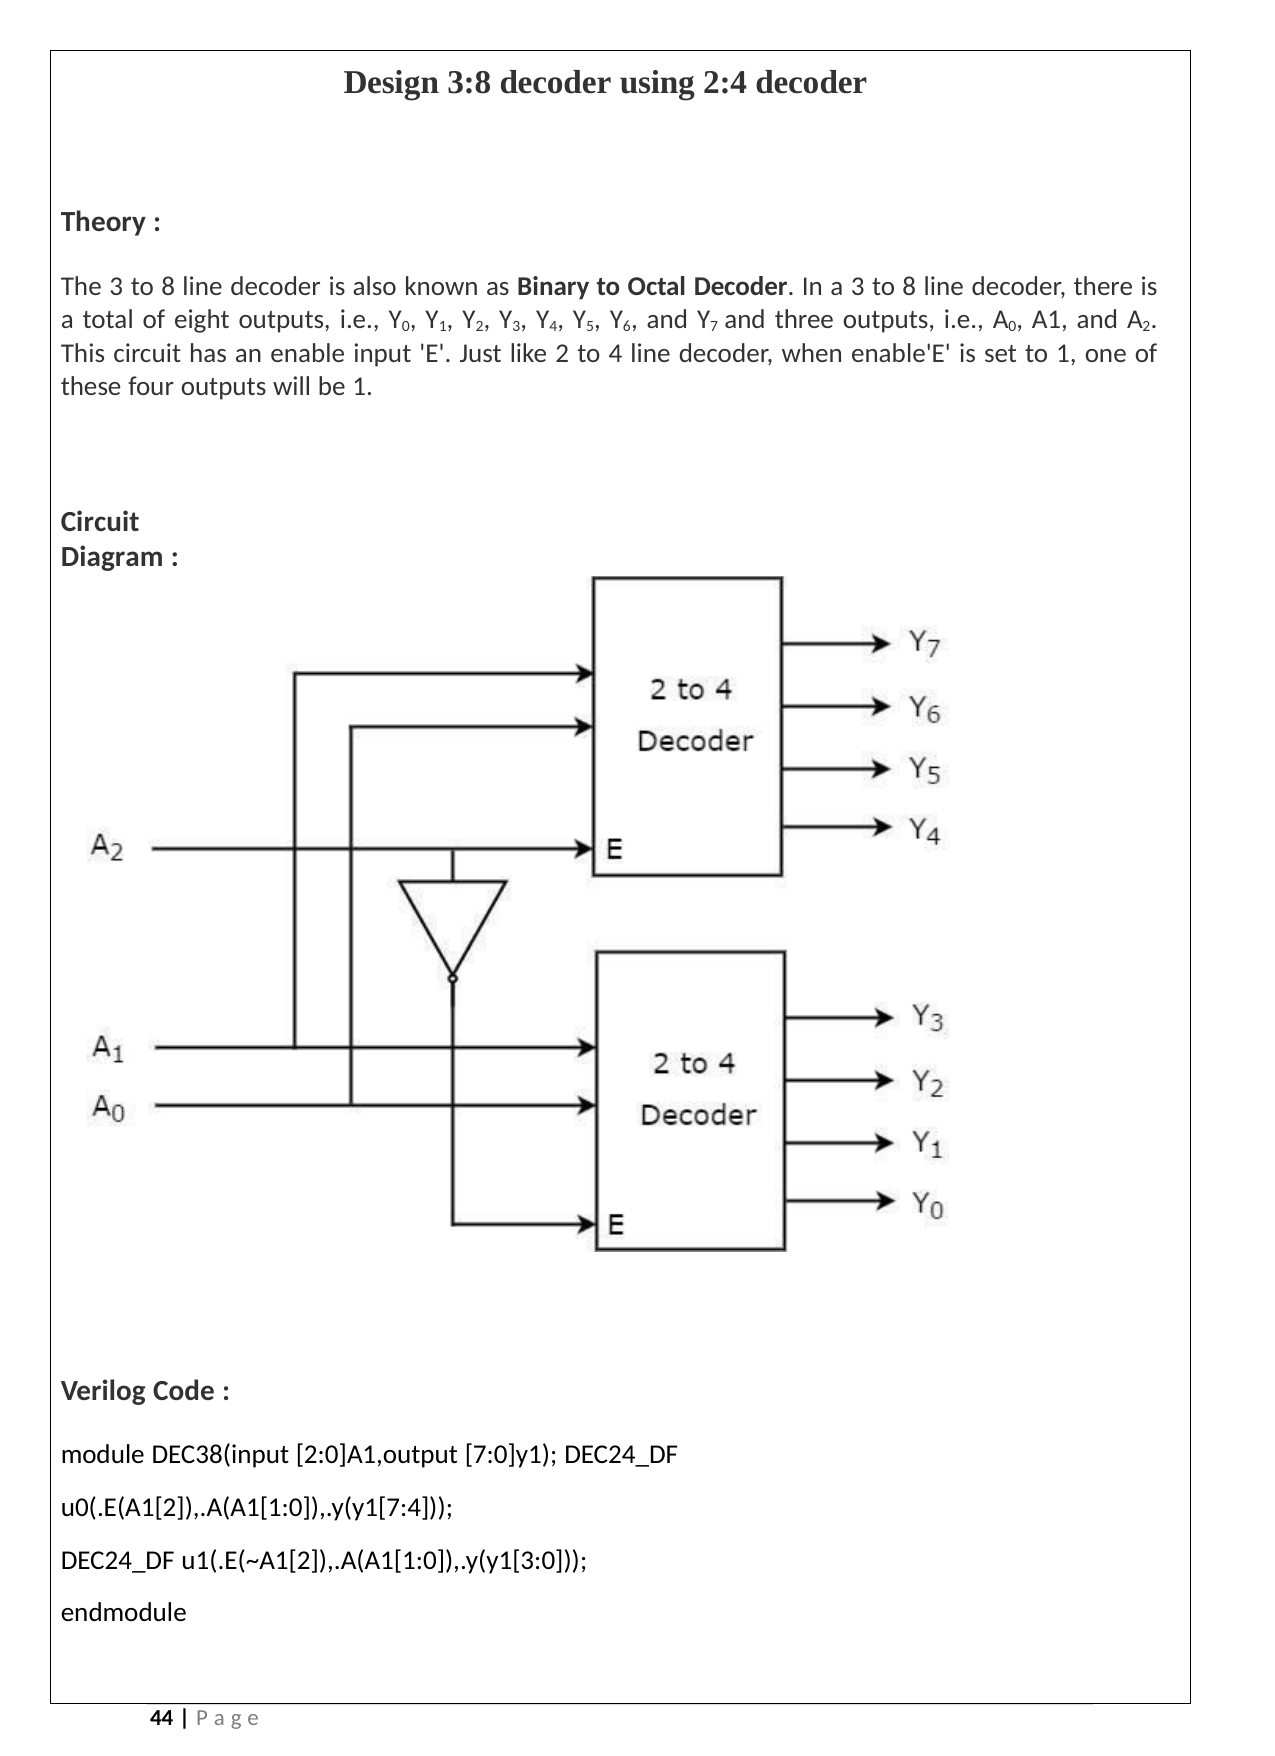

Design 3:8 decoder using 2:4 decoder
Theory :

The 3 to 8 line decoder is also known as Binary to Octal Decoder. In a 3 to 8 line decoder, there is a total of eight outputs, i.e., Y0, Y1, Y2, Y3, Y4, Y5, Y6, and Y7 and three outputs, i.e., A0, A1, and A2. This circuit has an enable input 'E'. Just like 2 to 4 line decoder, when enable'E' is set to 1, one of these four outputs will be 1.
Circuit Diagram :

Verilog Code :
module DEC38(input [2:0]A1,output [7:0]y1); DEC24_DF u0(.E(A1[2]),.A(A1[1:0]),.y(y1[7:4]));
DEC24_DF u1(.E(~A1[2]),.A(A1[1:0]),.y(y1[3:0]));
endmodule
44 | P a g e